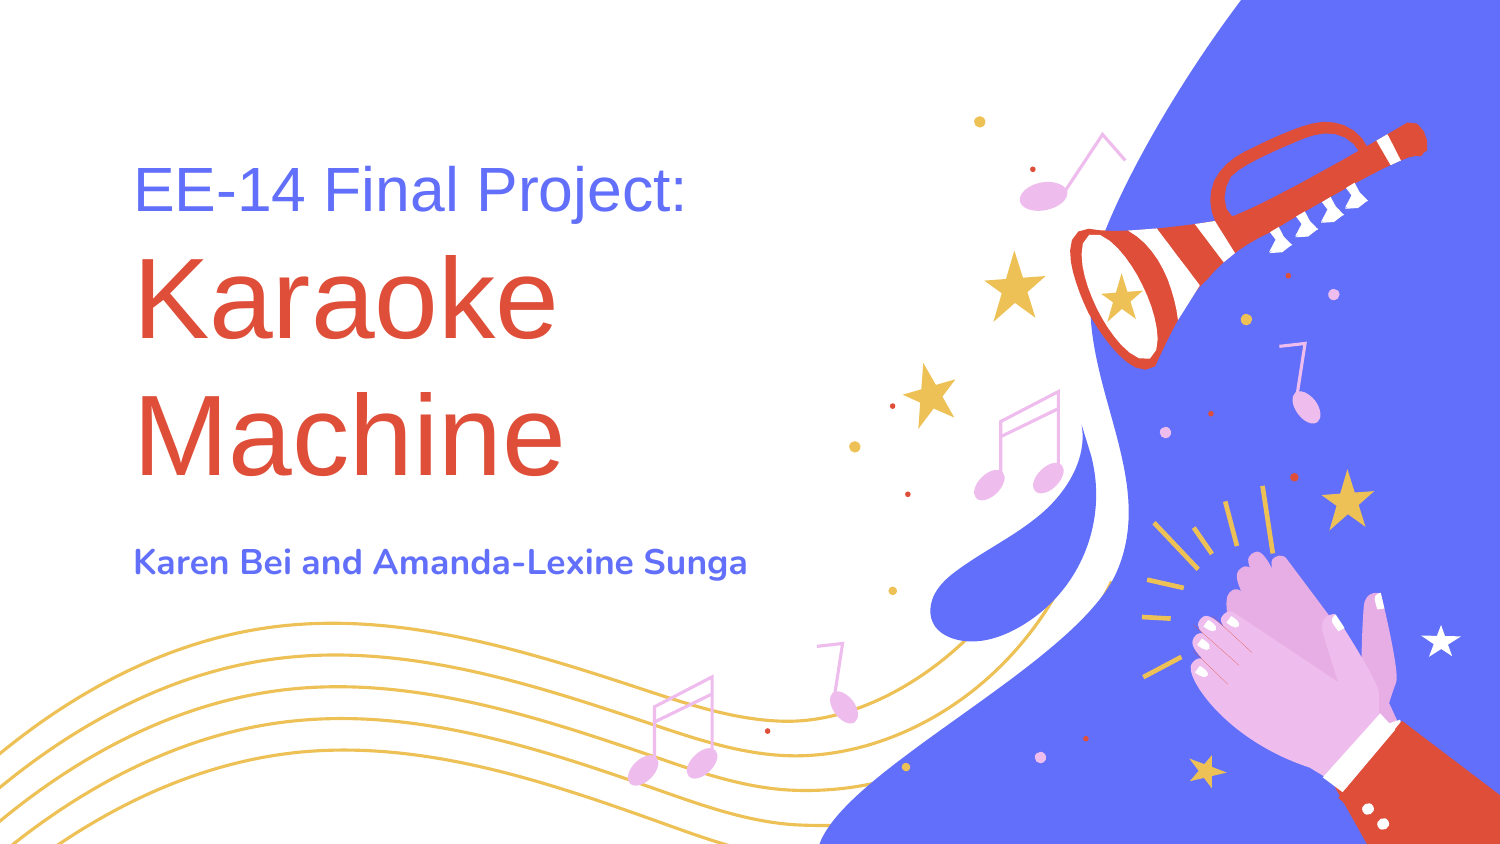

# EE-14 Final Project:
Karaoke Machine
Karen Bei and Amanda-Lexine Sunga